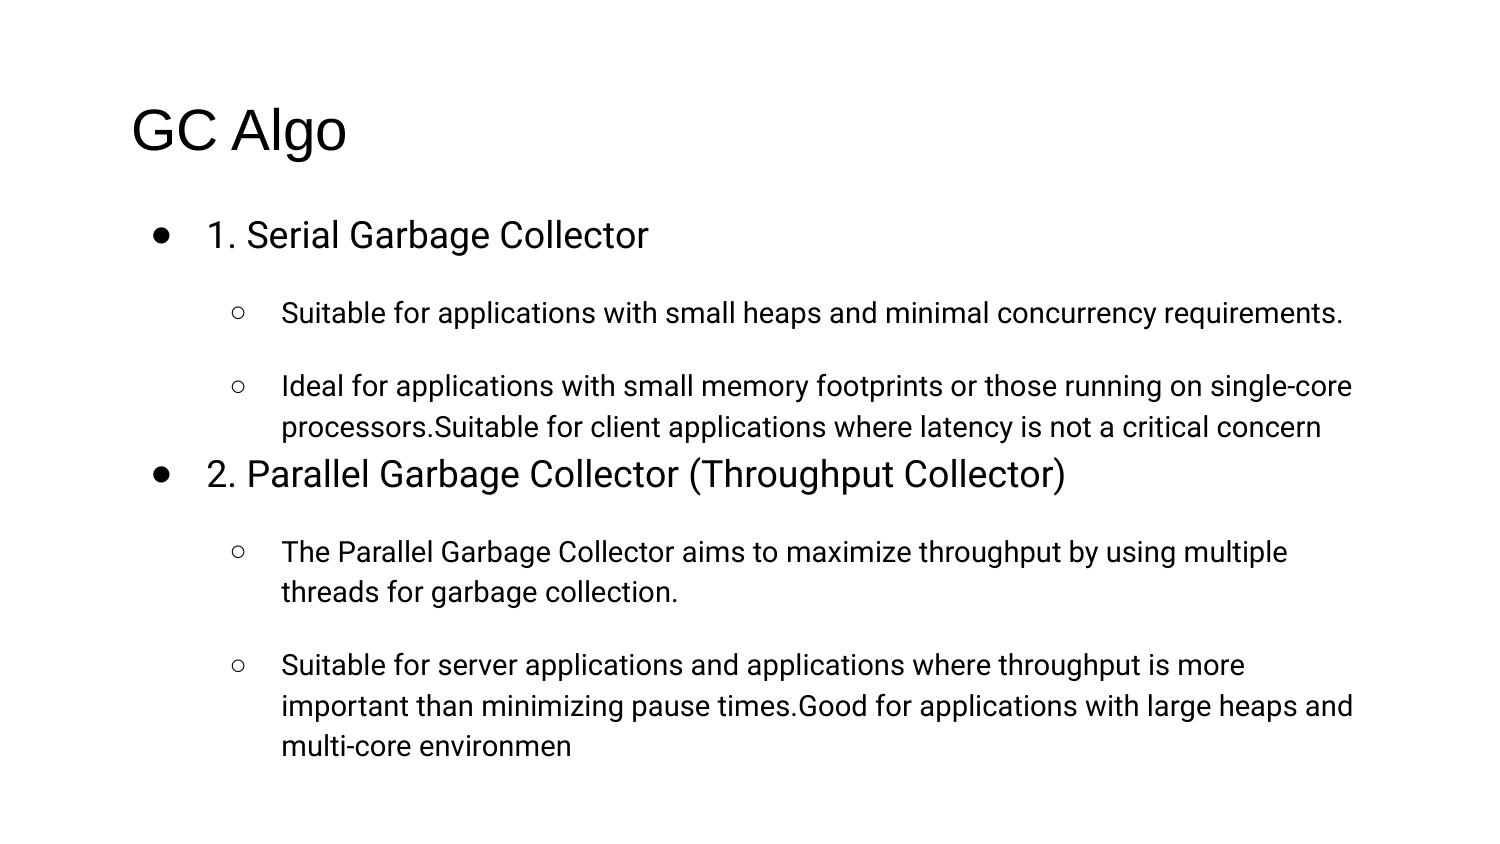

# GC Algo
1. Serial Garbage Collector
Suitable for applications with small heaps and minimal concurrency requirements.
Ideal for applications with small memory footprints or those running on single-core processors.Suitable for client applications where latency is not a critical concern
2. Parallel Garbage Collector (Throughput Collector)
The Parallel Garbage Collector aims to maximize throughput by using multiple threads for garbage collection.
Suitable for server applications and applications where throughput is more important than minimizing pause times.Good for applications with large heaps and multi-core environmen